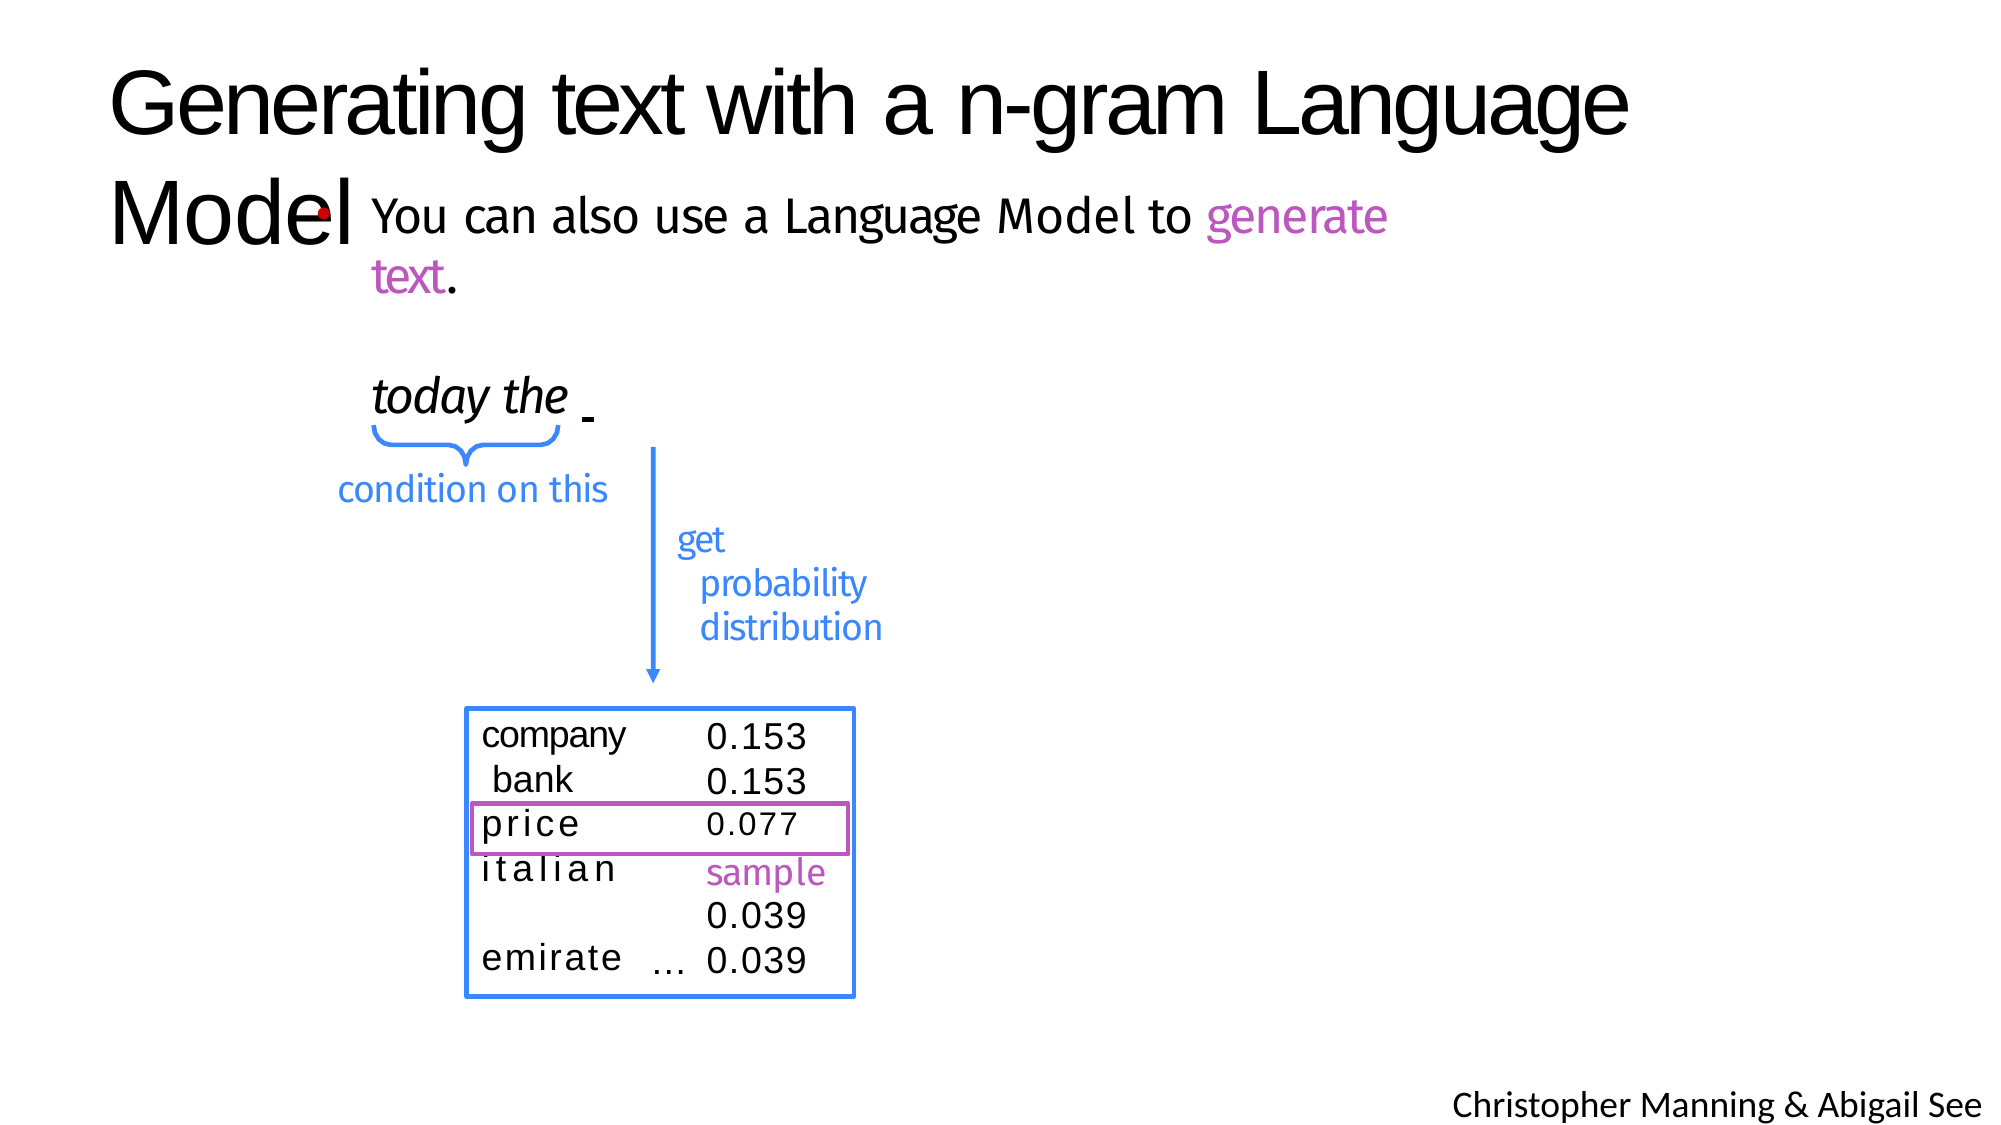

# Generating text with a n-gram Language Model
You can also use a Language Model to generate text.
today the
condition on this
get probability  distribution

company  bank  price  italian  emirate
0.153
0.153
0.077	sample
0.039
0.039

…
Christopher Manning & Abigail See